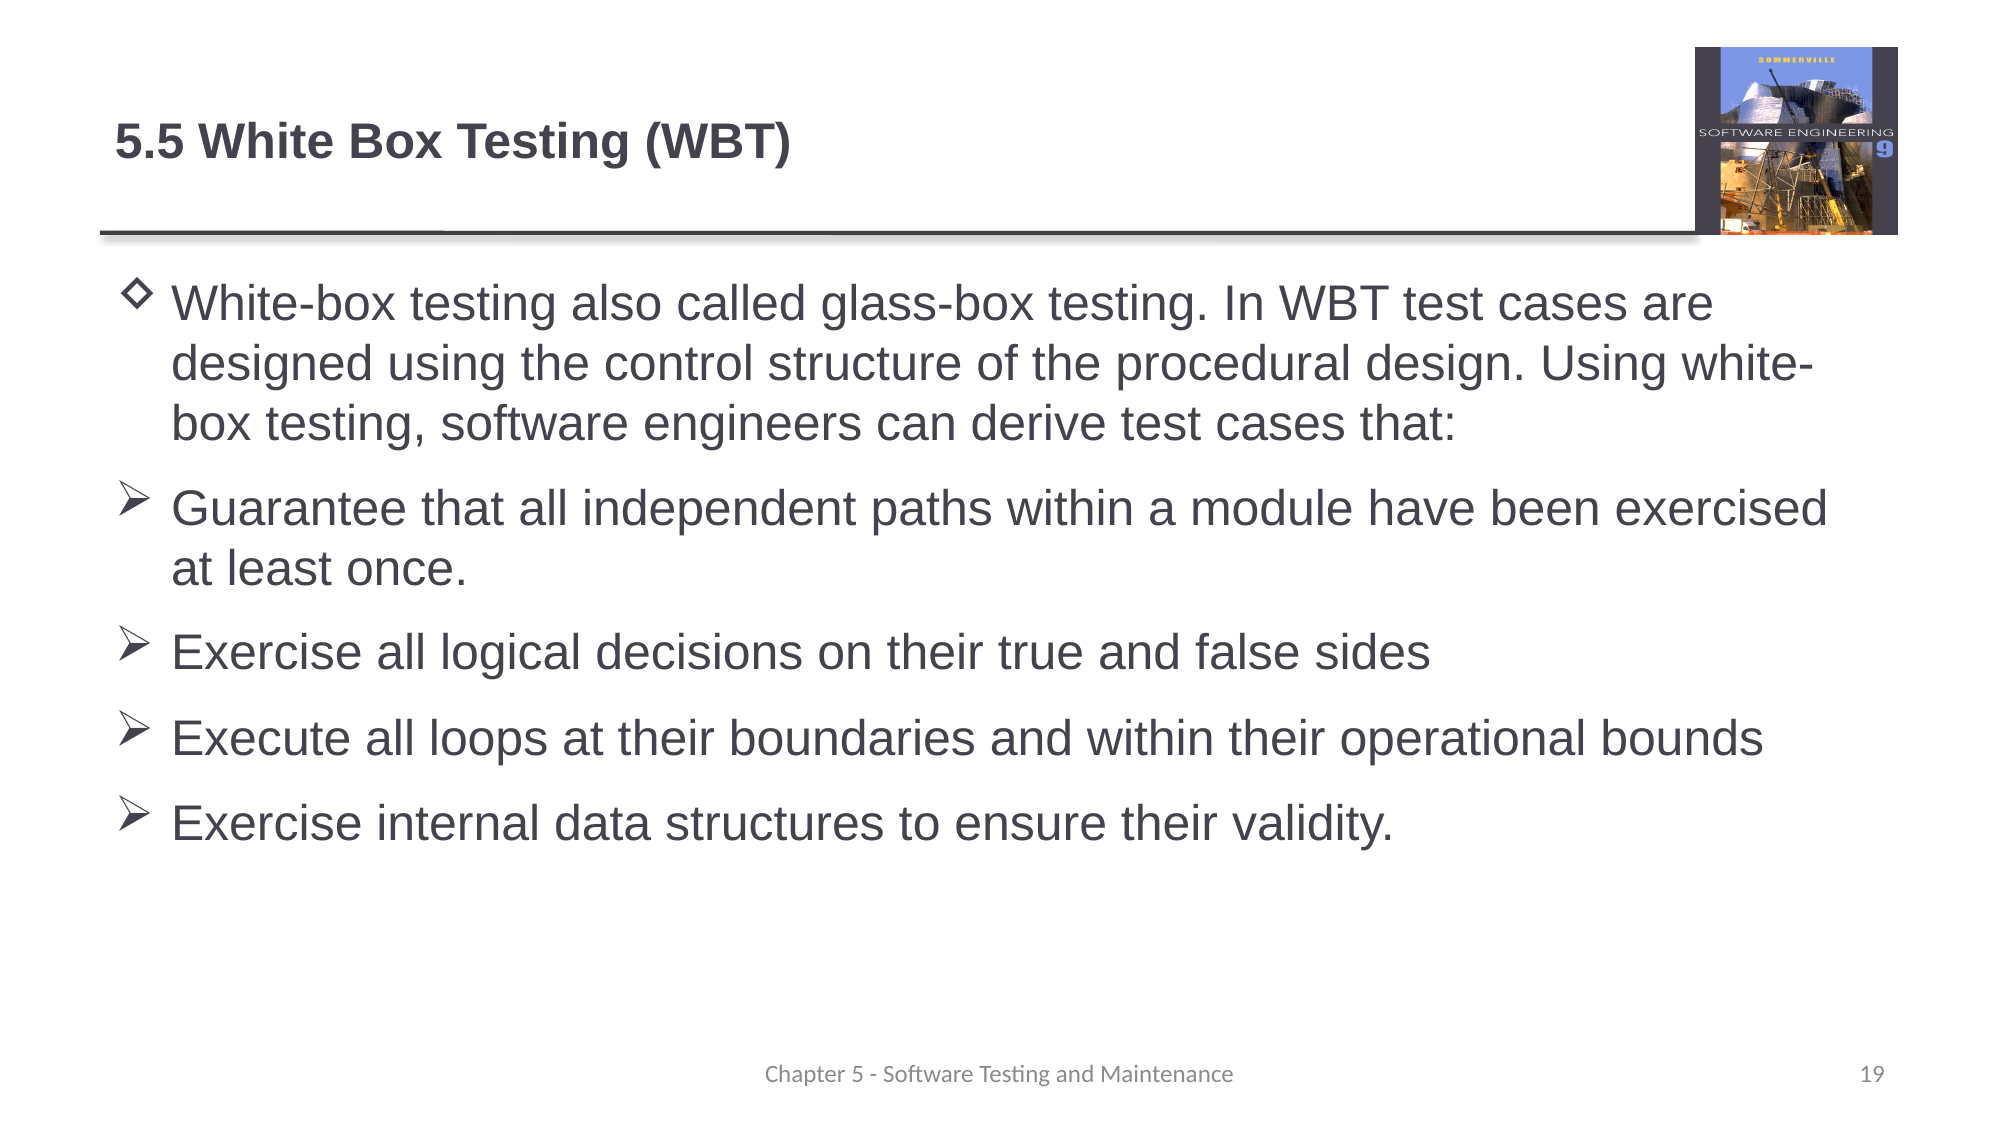

# 5.5 White Box Testing (WBT)
White-box testing also called glass-box testing. In WBT test cases are designed using the control structure of the procedural design. Using white-box testing, software engineers can derive test cases that:
Guarantee that all independent paths within a module have been exercised at least once.
Exercise all logical decisions on their true and false sides
Execute all loops at their boundaries and within their operational bounds
Exercise internal data structures to ensure their validity.
Chapter 5 - Software Testing and Maintenance
19